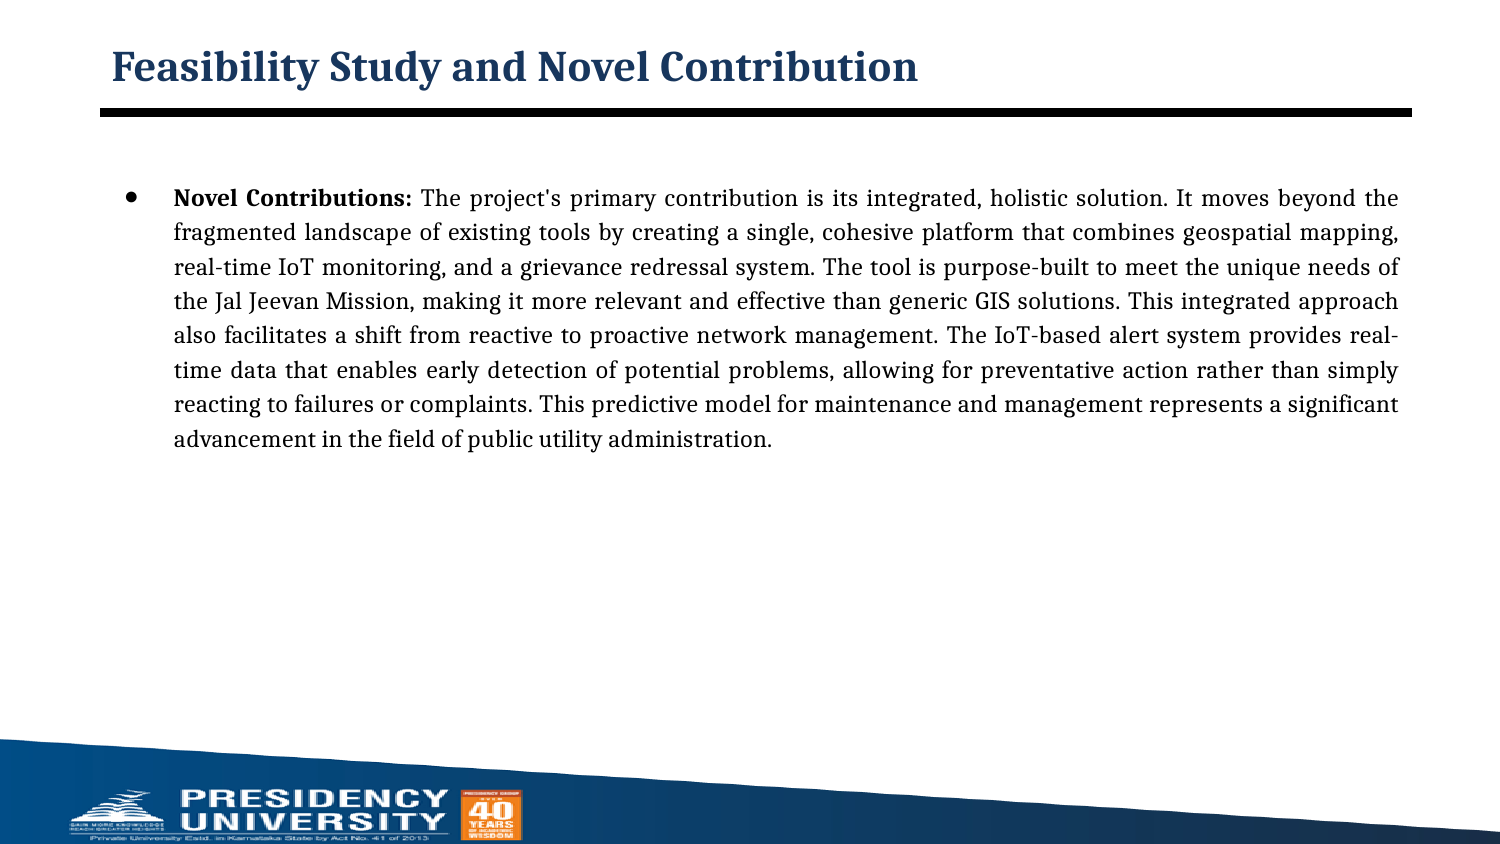

# Feasibility Study and Novel Contribution

Novel Contributions: The project's primary contribution is its integrated, holistic solution. It moves beyond the fragmented landscape of existing tools by creating a single, cohesive platform that combines geospatial mapping, real-time IoT monitoring, and a grievance redressal system. The tool is purpose-built to meet the unique needs of the Jal Jeevan Mission, making it more relevant and effective than generic GIS solutions. This integrated approach also facilitates a shift from reactive to proactive network management. The IoT-based alert system provides real-time data that enables early detection of potential problems, allowing for preventative action rather than simply reacting to failures or complaints. This predictive model for maintenance and management represents a significant advancement in the field of public utility administration.